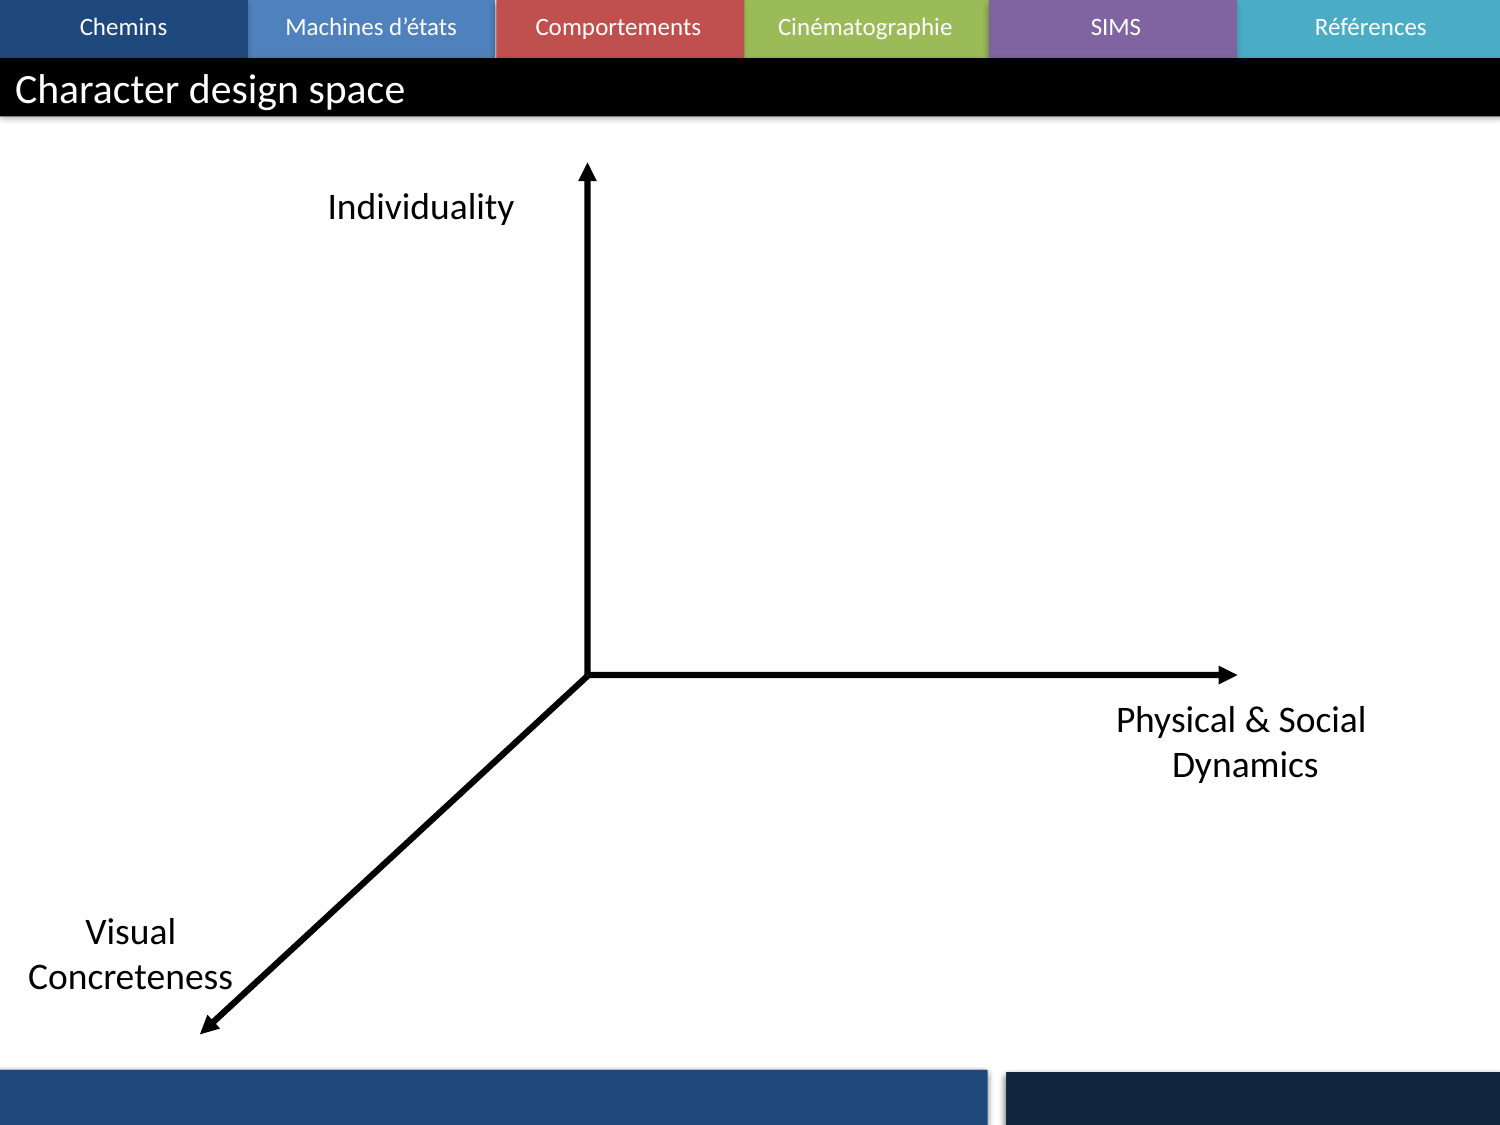

Character design space

Individuality

Physical & Social
Dynamics
Visual
Concreteness